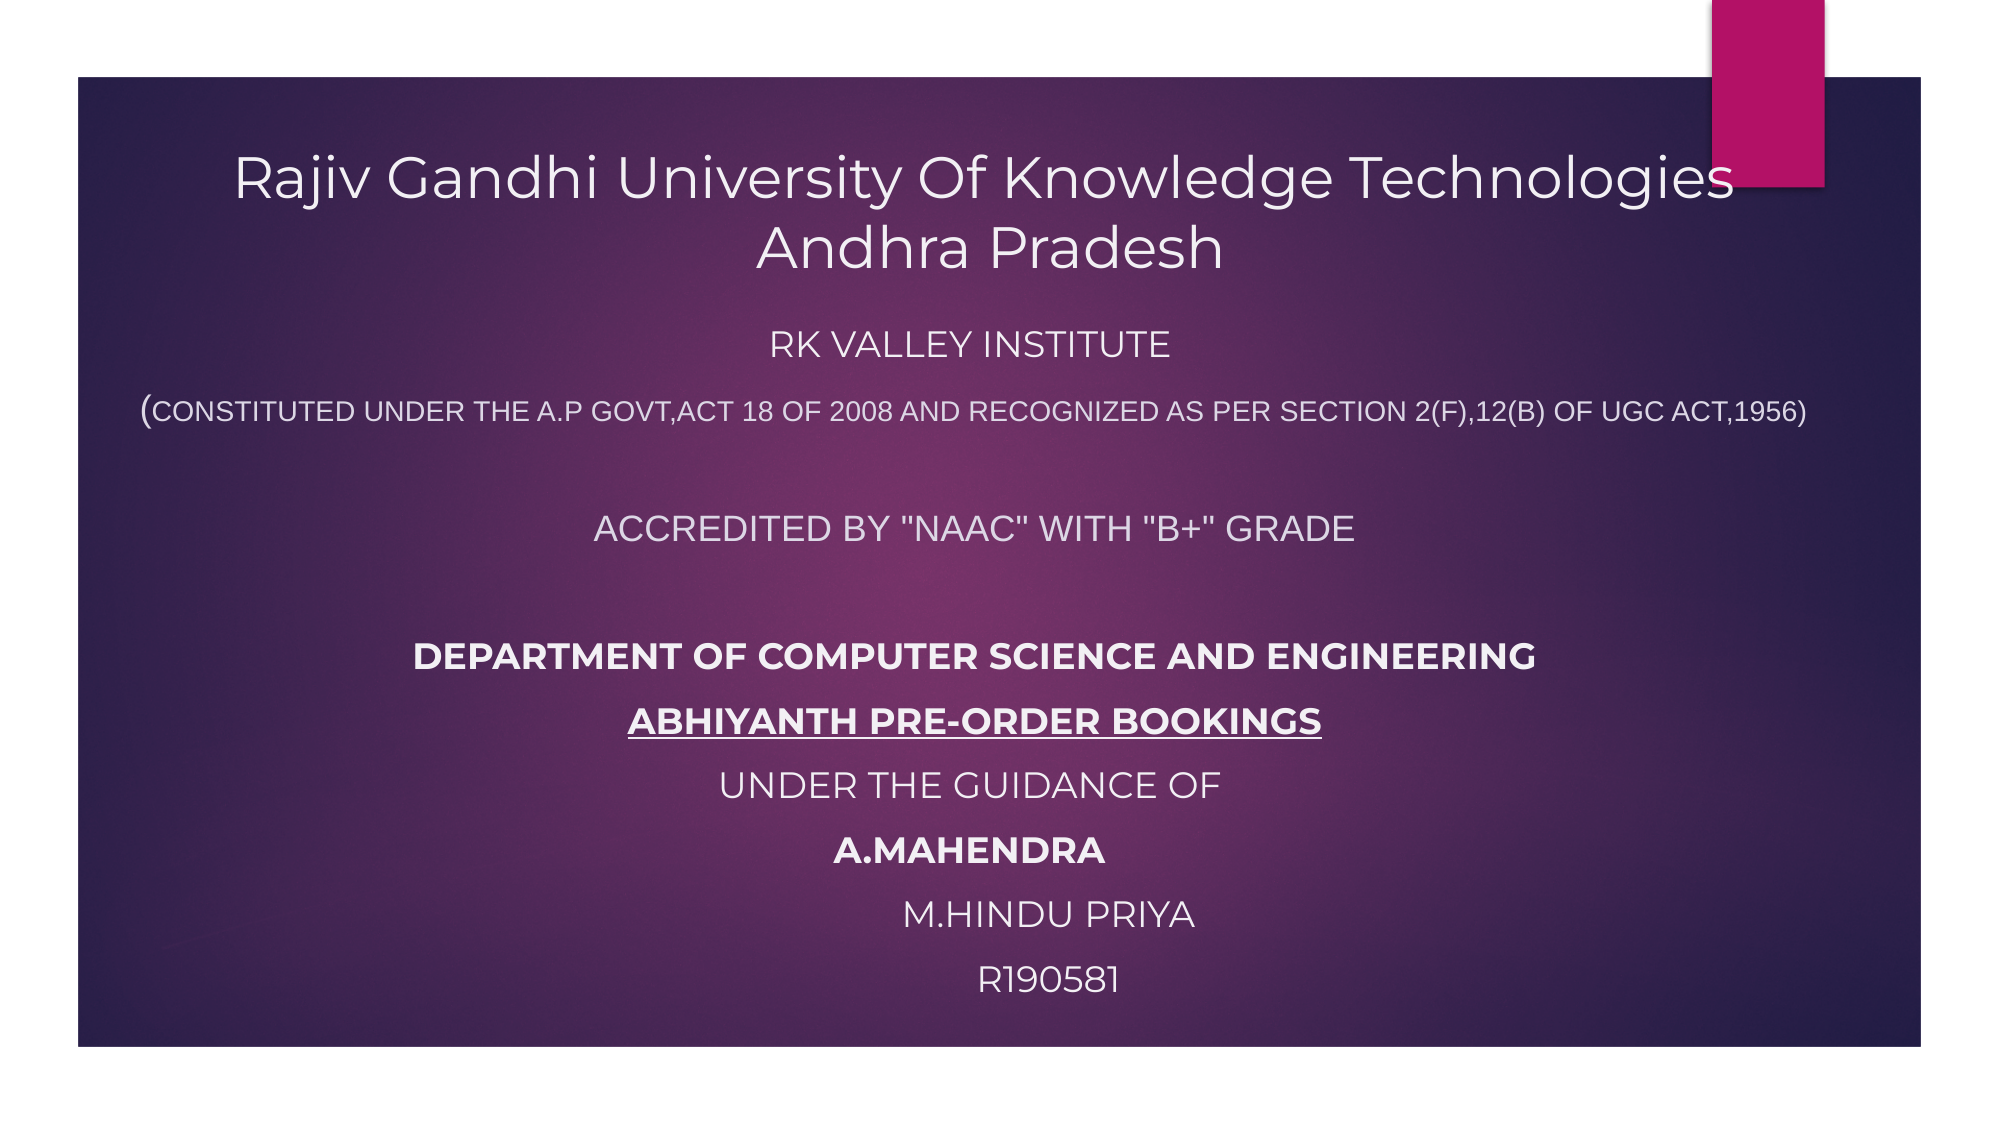

# Rajiv Gandhi University Of Knowledge Technologies  Andhra Pradesh
RK Valley Institute
(Constituted under the A.P Govt,Act 18 of 2008 and recognized as per Section 2(f),12(B) of UGC Act,1956)

Accredited by "NAAC" with "B+" Grade

DEPARTMENT OF COMPUTER SCIENCE AND ENGINEERING
ABHIYANTH PRE-ORDER BOOKINGS
Under the Guidance of
A.MAHENDRA
																		M.HINDU PRIYA
																		R190581